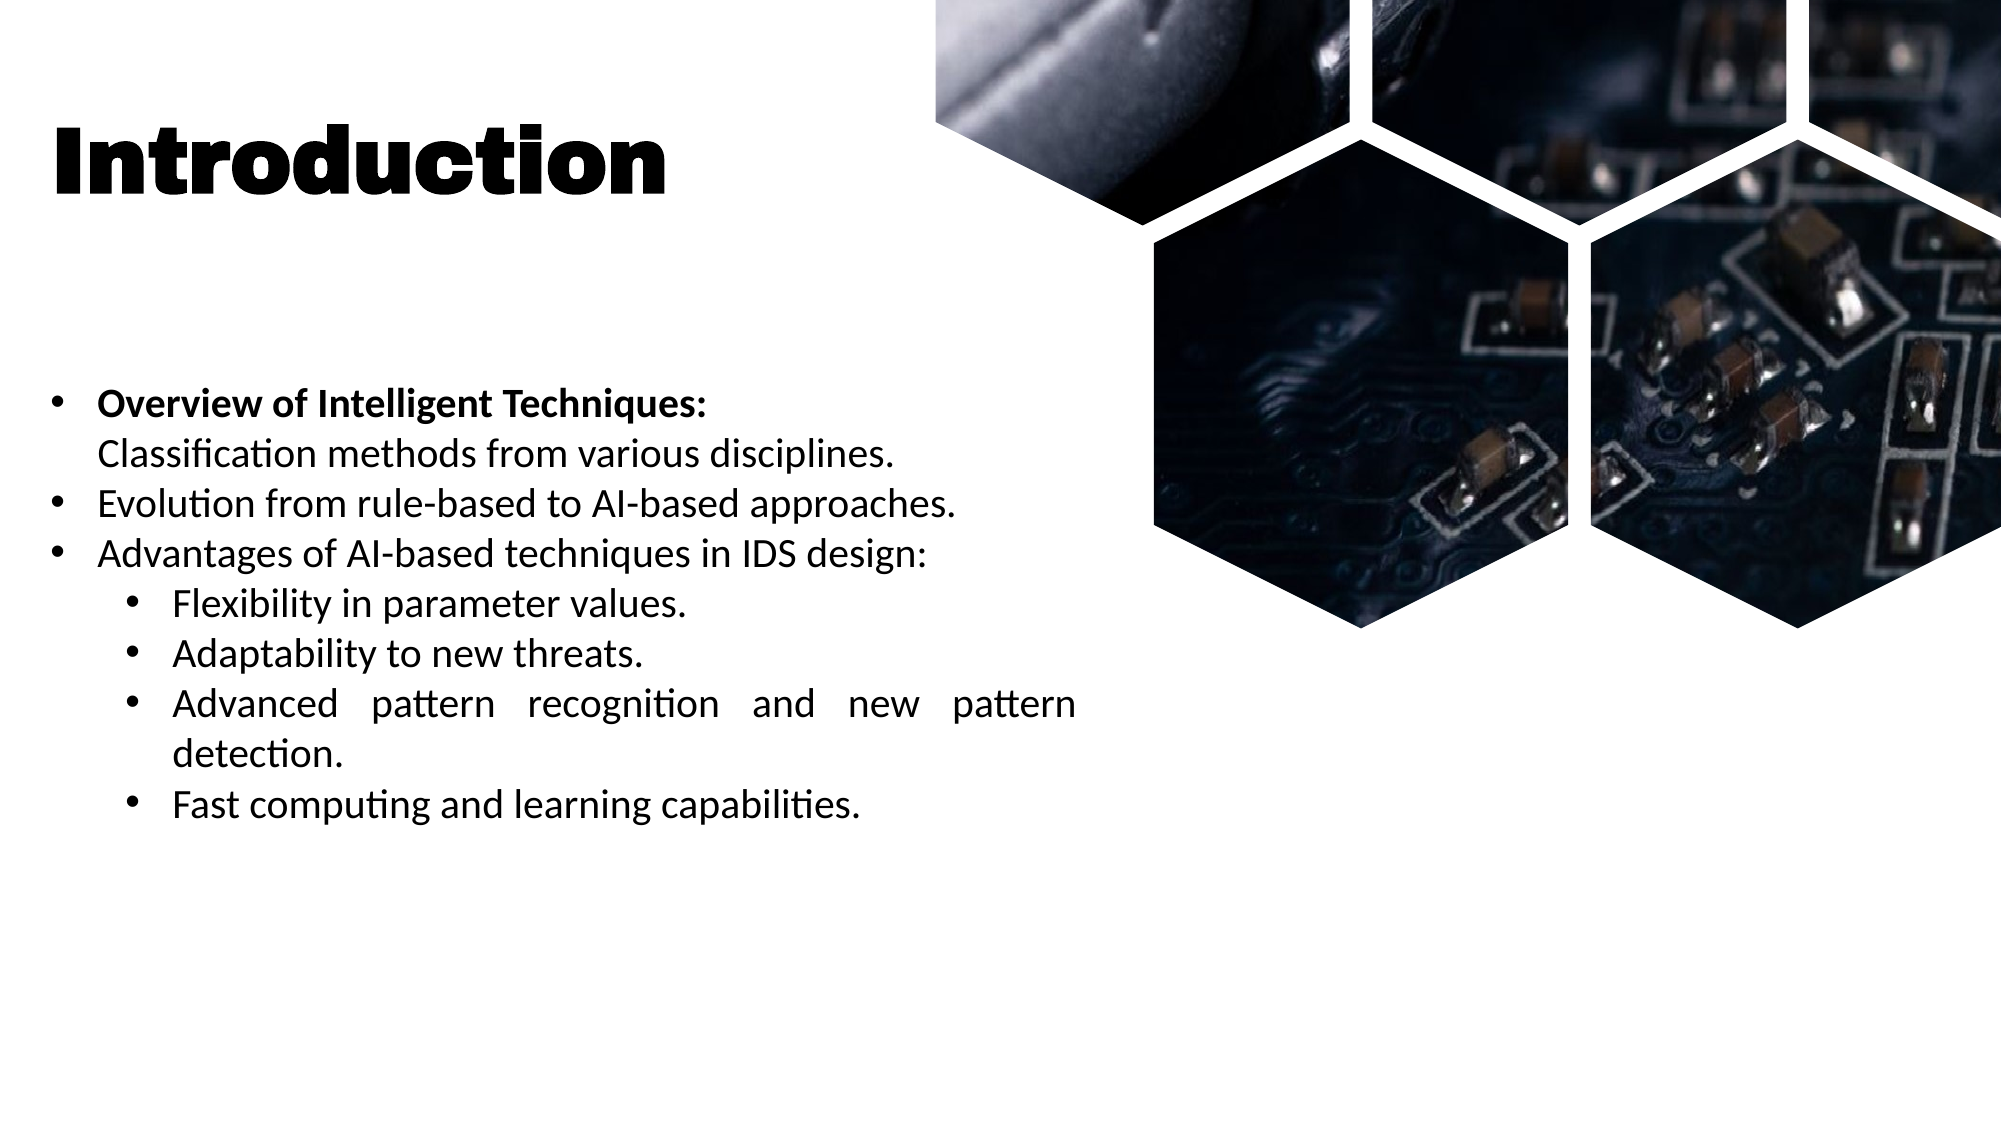

# Introduction
Overview of Intelligent Techniques:
     Classification methods from various disciplines.
Evolution from rule-based to AI-based approaches.
Advantages of AI-based techniques in IDS design:
Flexibility in parameter values.
Adaptability to new threats.
Advanced pattern recognition and new pattern detection.
Fast computing and learning capabilities.